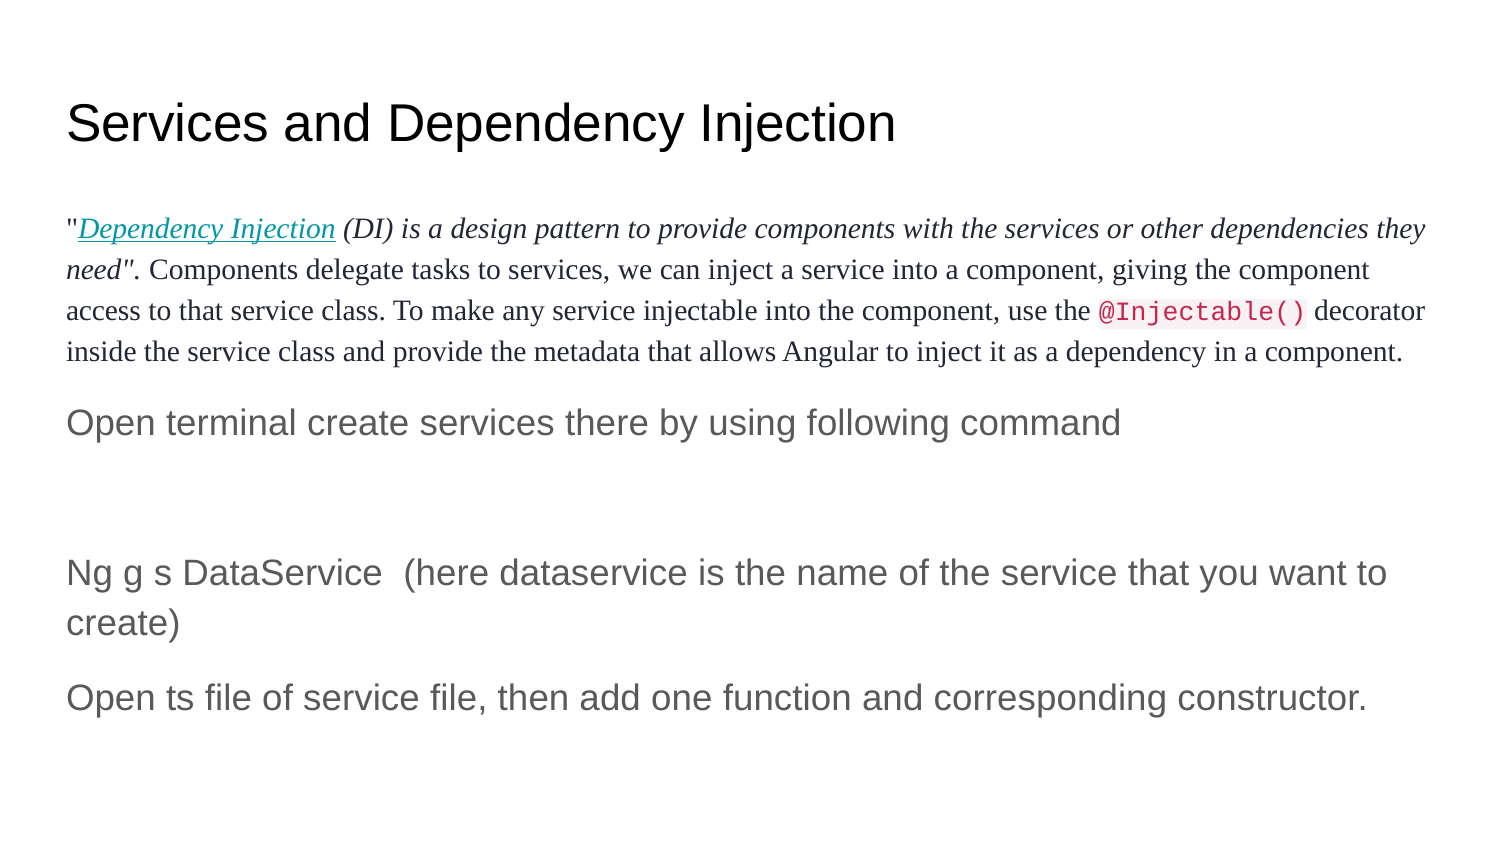

# Services and Dependency Injection
"Dependency Injection (DI) is a design pattern to provide components with the services or other dependencies they need". Components delegate tasks to services, we can inject a service into a component, giving the component access to that service class. To make any service injectable into the component, use the @Injectable() decorator inside the service class and provide the metadata that allows Angular to inject it as a dependency in a component.
Open terminal create services there by using following command

Ng g s DataService  (here dataservice is the name of the service that you want to create)
Open ts file of service file, then add one function and corresponding constructor.